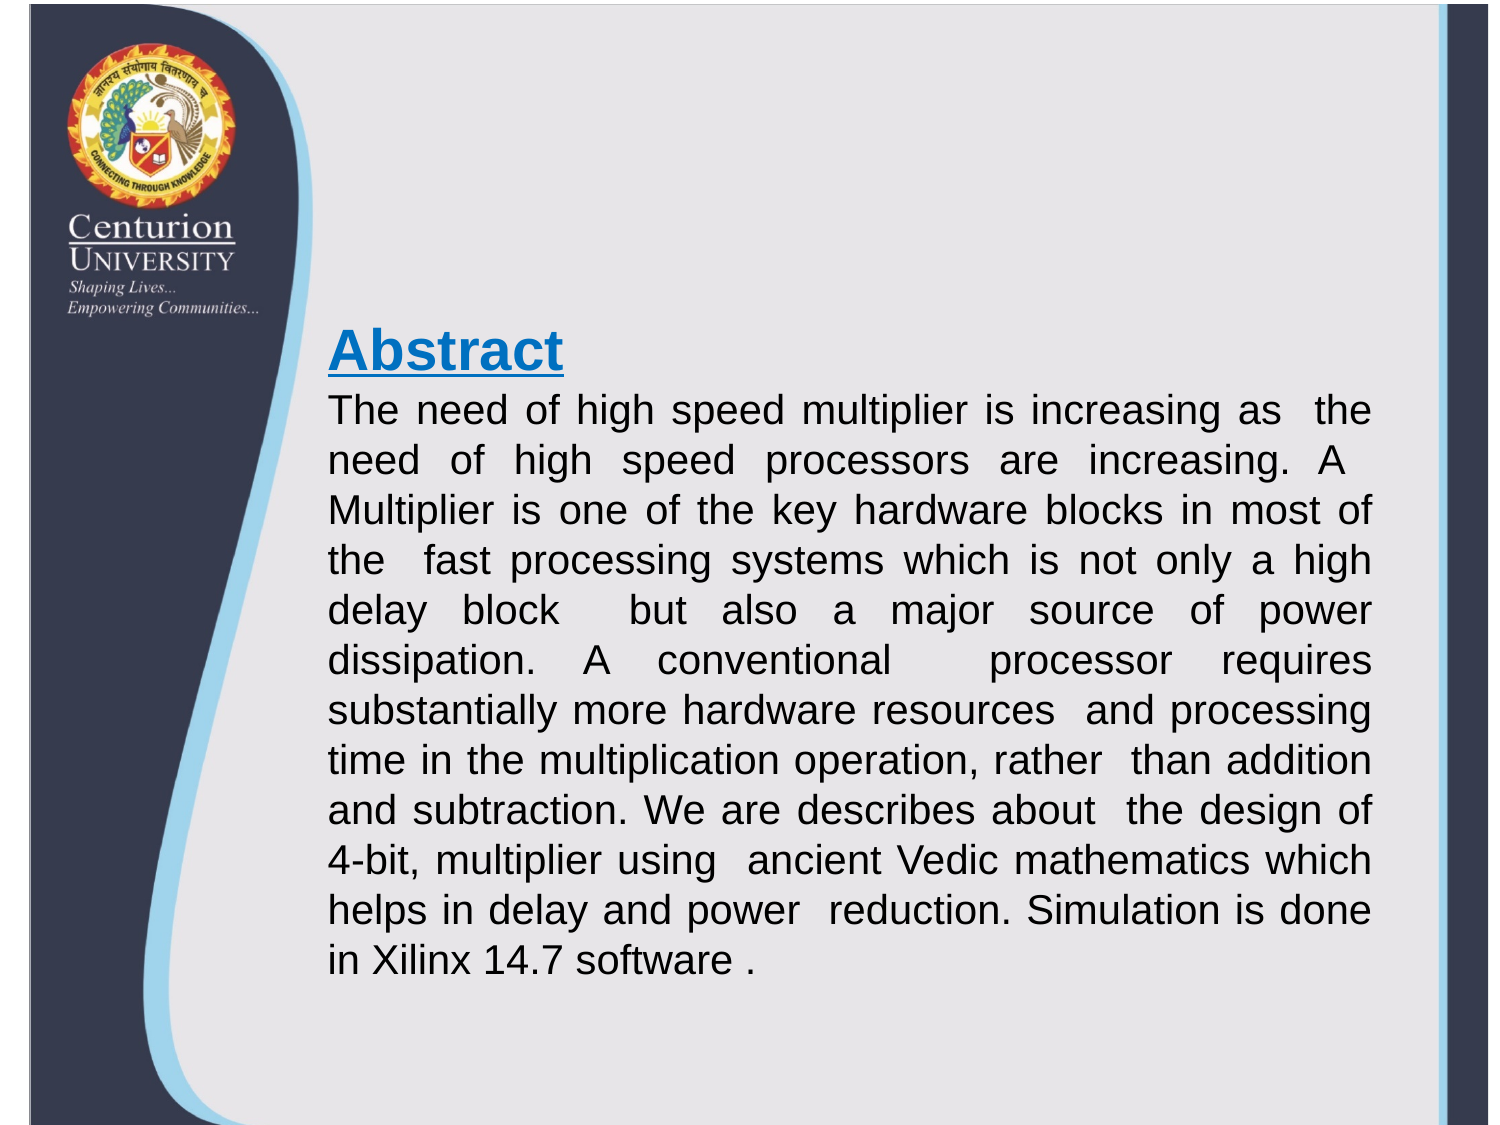

Abstract
The need of high speed multiplier is increasing as  the need of high speed processors are increasing. A  Multiplier is one of the key hardware blocks in most of the  fast processing systems which is not only a high delay block  but also a major source of power dissipation. A conventional  processor requires substantially more hardware resources  and processing time in the multiplication operation, rather  than addition and subtraction. We are describes about  the design of 4-bit, multiplier using  ancient Vedic mathematics which helps in delay and power  reduction. Simulation is done in Xilinx 14.7 software .